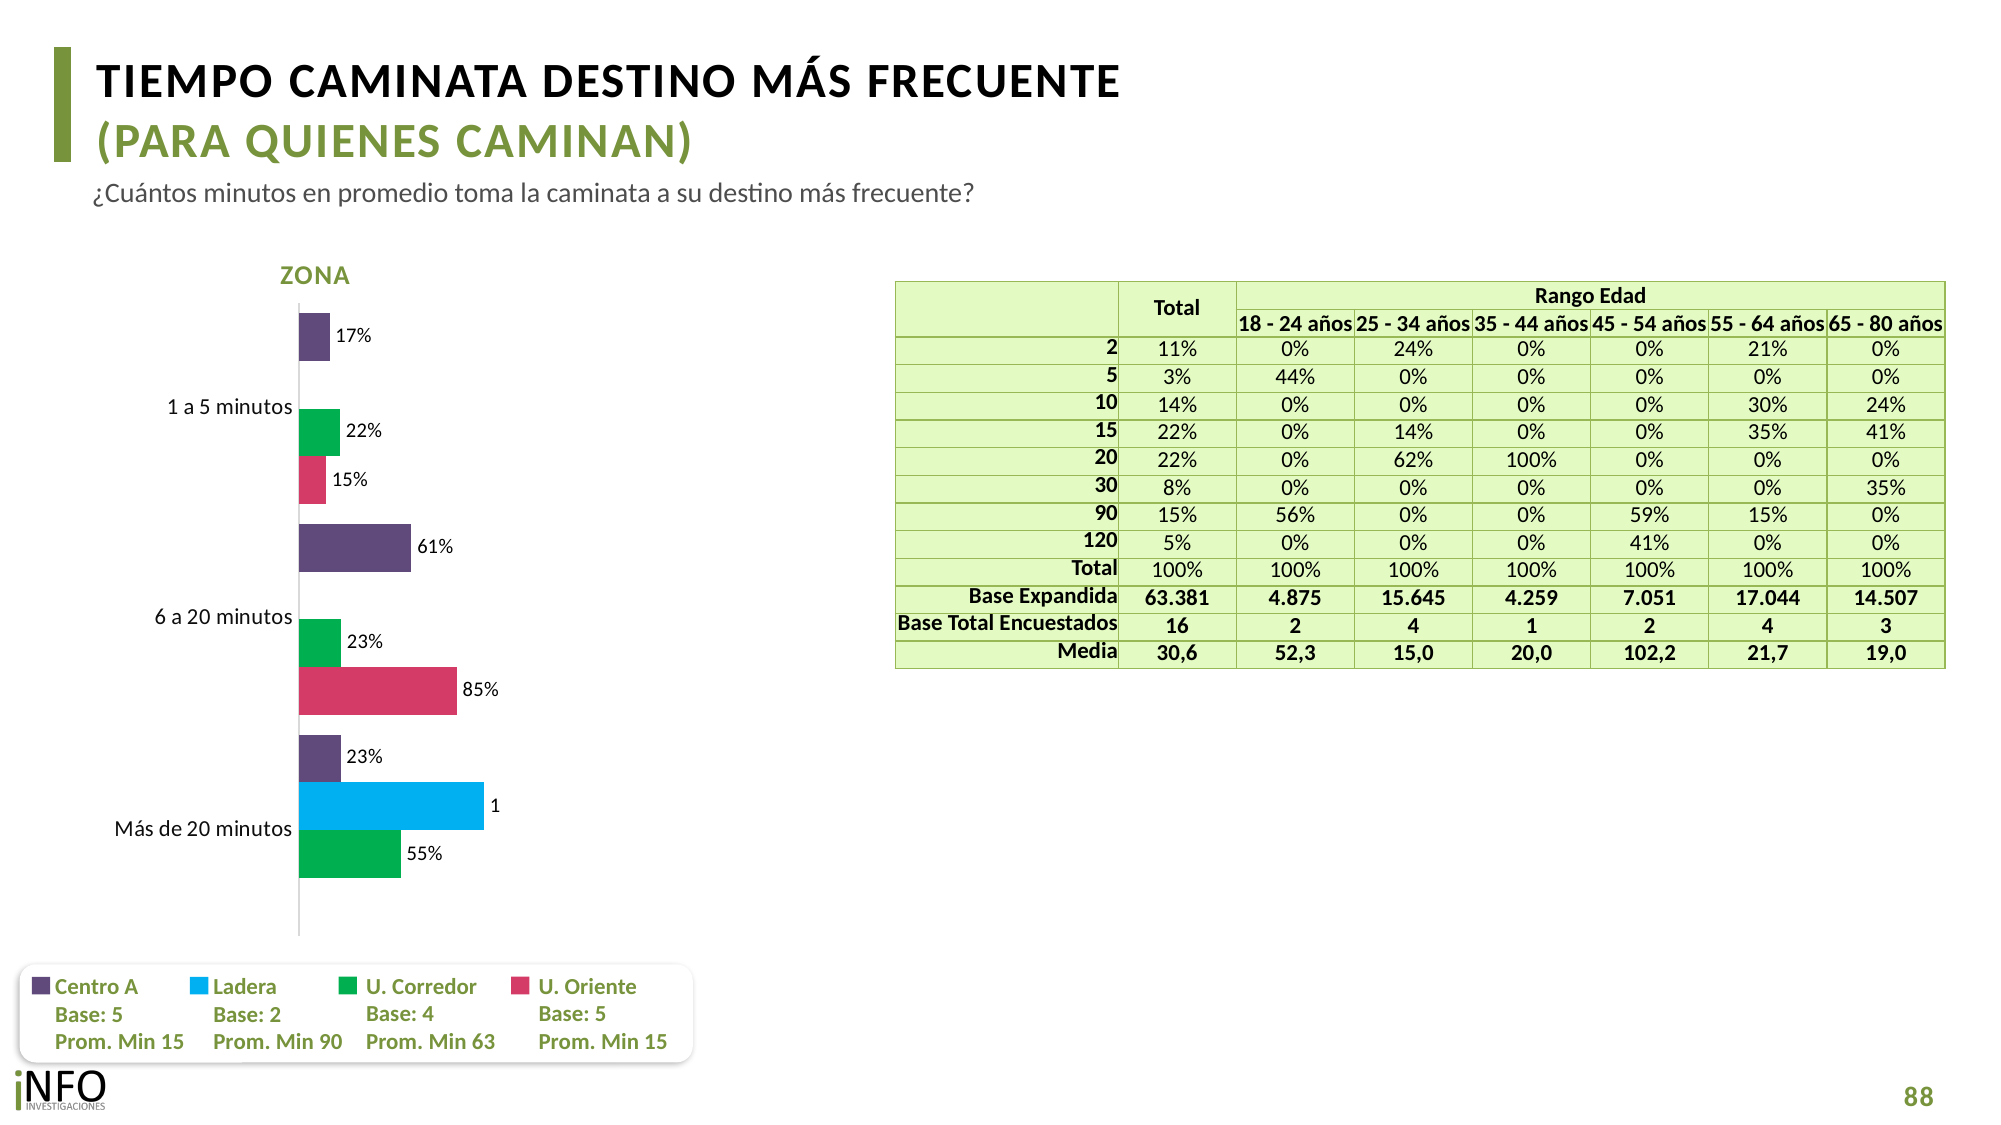

TIEMPO CAMINATA DESTINO MÁS FRECUENTE
(PARA QUIENES CAMINAN)

¿Cuántos minutos en promedio toma la caminata a su destino más frecuente?
ZONA

### Chart

| Category | CA | L | UC | UO |
|---|---|---|---|---|
| 1 a 5 minutos | 0.1658467000258781 | None | 0.22200860219939944 | 0.14642776572307786 |
| 6 a 20 minutos | 0.608101545505042 | None | 0.2274699571689538 | 0.8535722342769223 |
| Más de 20 minutos | 0.22605175446907988 | 1.0 | 0.5505214406316468 | None |
|  | Total | Rango Edad |  |  |  |  |  |
| --- | --- | --- | --- | --- | --- | --- | --- |
|  |  | 18 - 24 años | 25 - 34 años | 35 - 44 años | 45 - 54 años | 55 - 64 años | 65 - 80 años |
| 2 | 11% | 0% | 24% | 0% | 0% | 21% | 0% |
| 5 | 3% | 44% | 0% | 0% | 0% | 0% | 0% |
| 10 | 14% | 0% | 0% | 0% | 0% | 30% | 24% |
| 15 | 22% | 0% | 14% | 0% | 0% | 35% | 41% |
| 20 | 22% | 0% | 62% | 100% | 0% | 0% | 0% |
| 30 | 8% | 0% | 0% | 0% | 0% | 0% | 35% |
| 90 | 15% | 56% | 0% | 0% | 59% | 15% | 0% |
| 120 | 5% | 0% | 0% | 0% | 41% | 0% | 0% |
| Total | 100% | 100% | 100% | 100% | 100% | 100% | 100% |
| Base Expandida | 63.381 | 4.875 | 15.645 | 4.259 | 7.051 | 17.044 | 14.507 |
| Base Total Encuestados | 16 | 2 | 4 | 1 | 2 | 4 | 3 |
| Media | 30,6 | 52,3 | 15,0 | 20,0 | 102,2 | 21,7 | 19,0 |
U. Corredor
Base: 4
Prom. Min 63
U. Oriente
Base: 5
Prom. Min 15

Centro A
Base: 5
Prom. Min 15
Ladera
Base: 2
Prom. Min 90

88